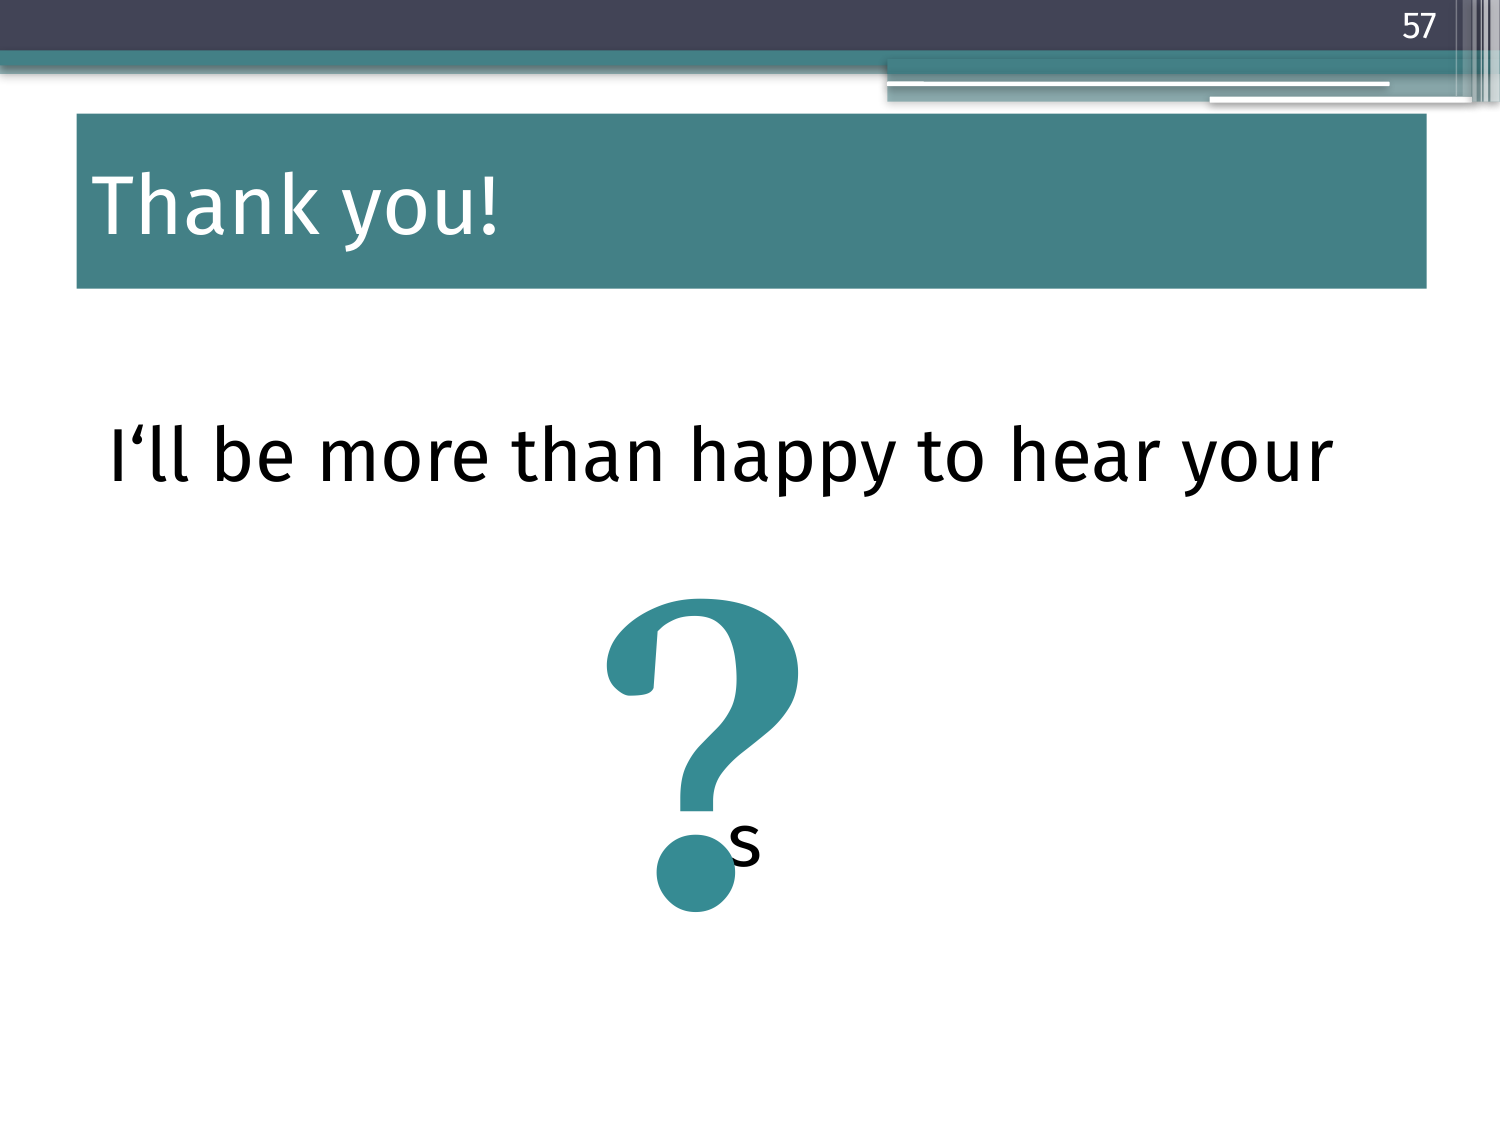

# Thank you!

I‘ll be more than happy to hear your

                               s

?